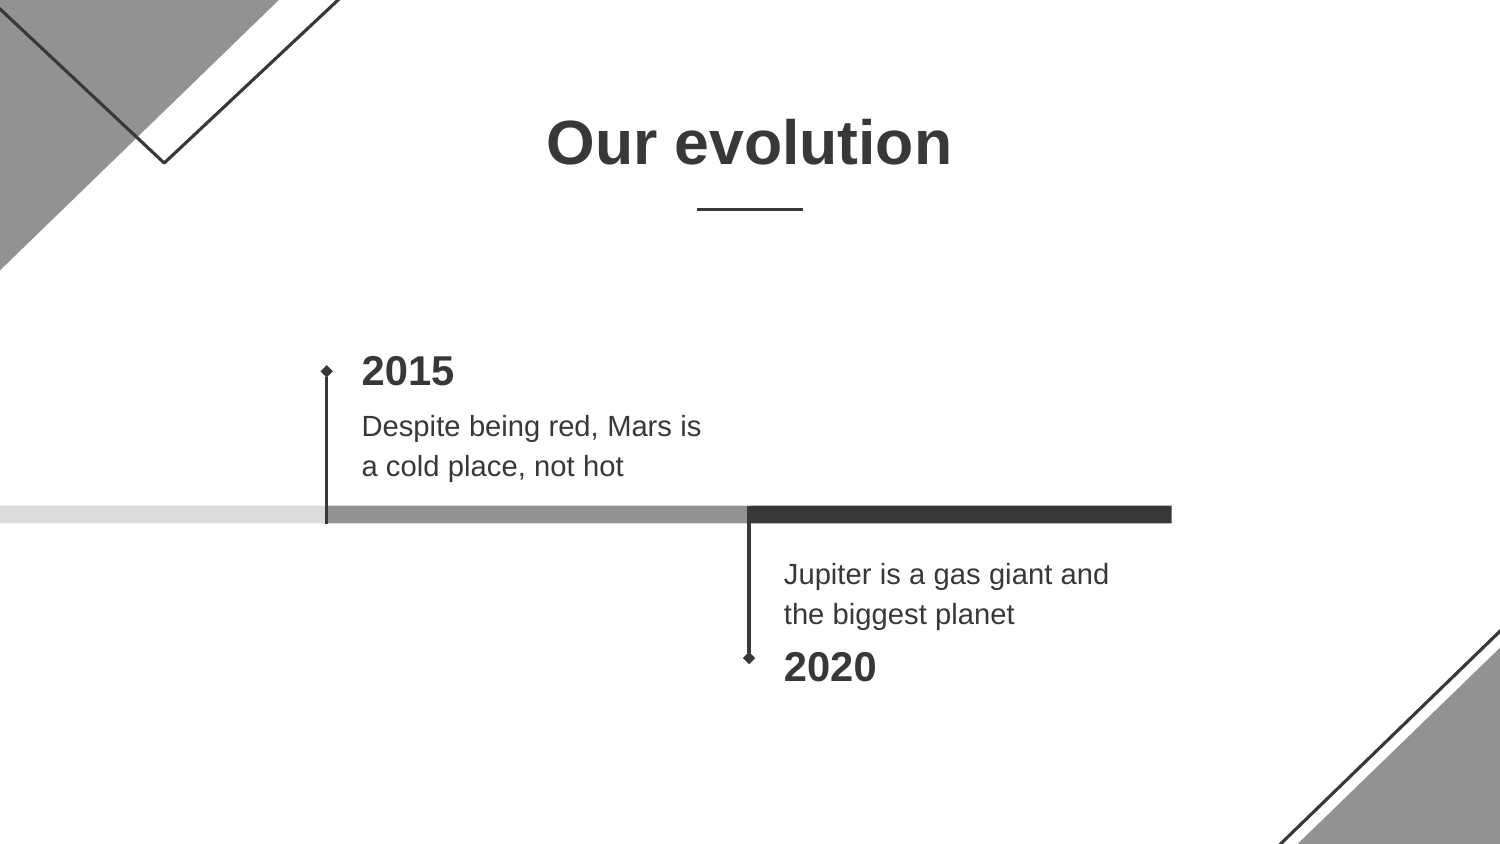

# Our evolution
2015
Despite being red, Mars is a cold place, not hot

Jupiter is a gas giant and the biggest planet
2020